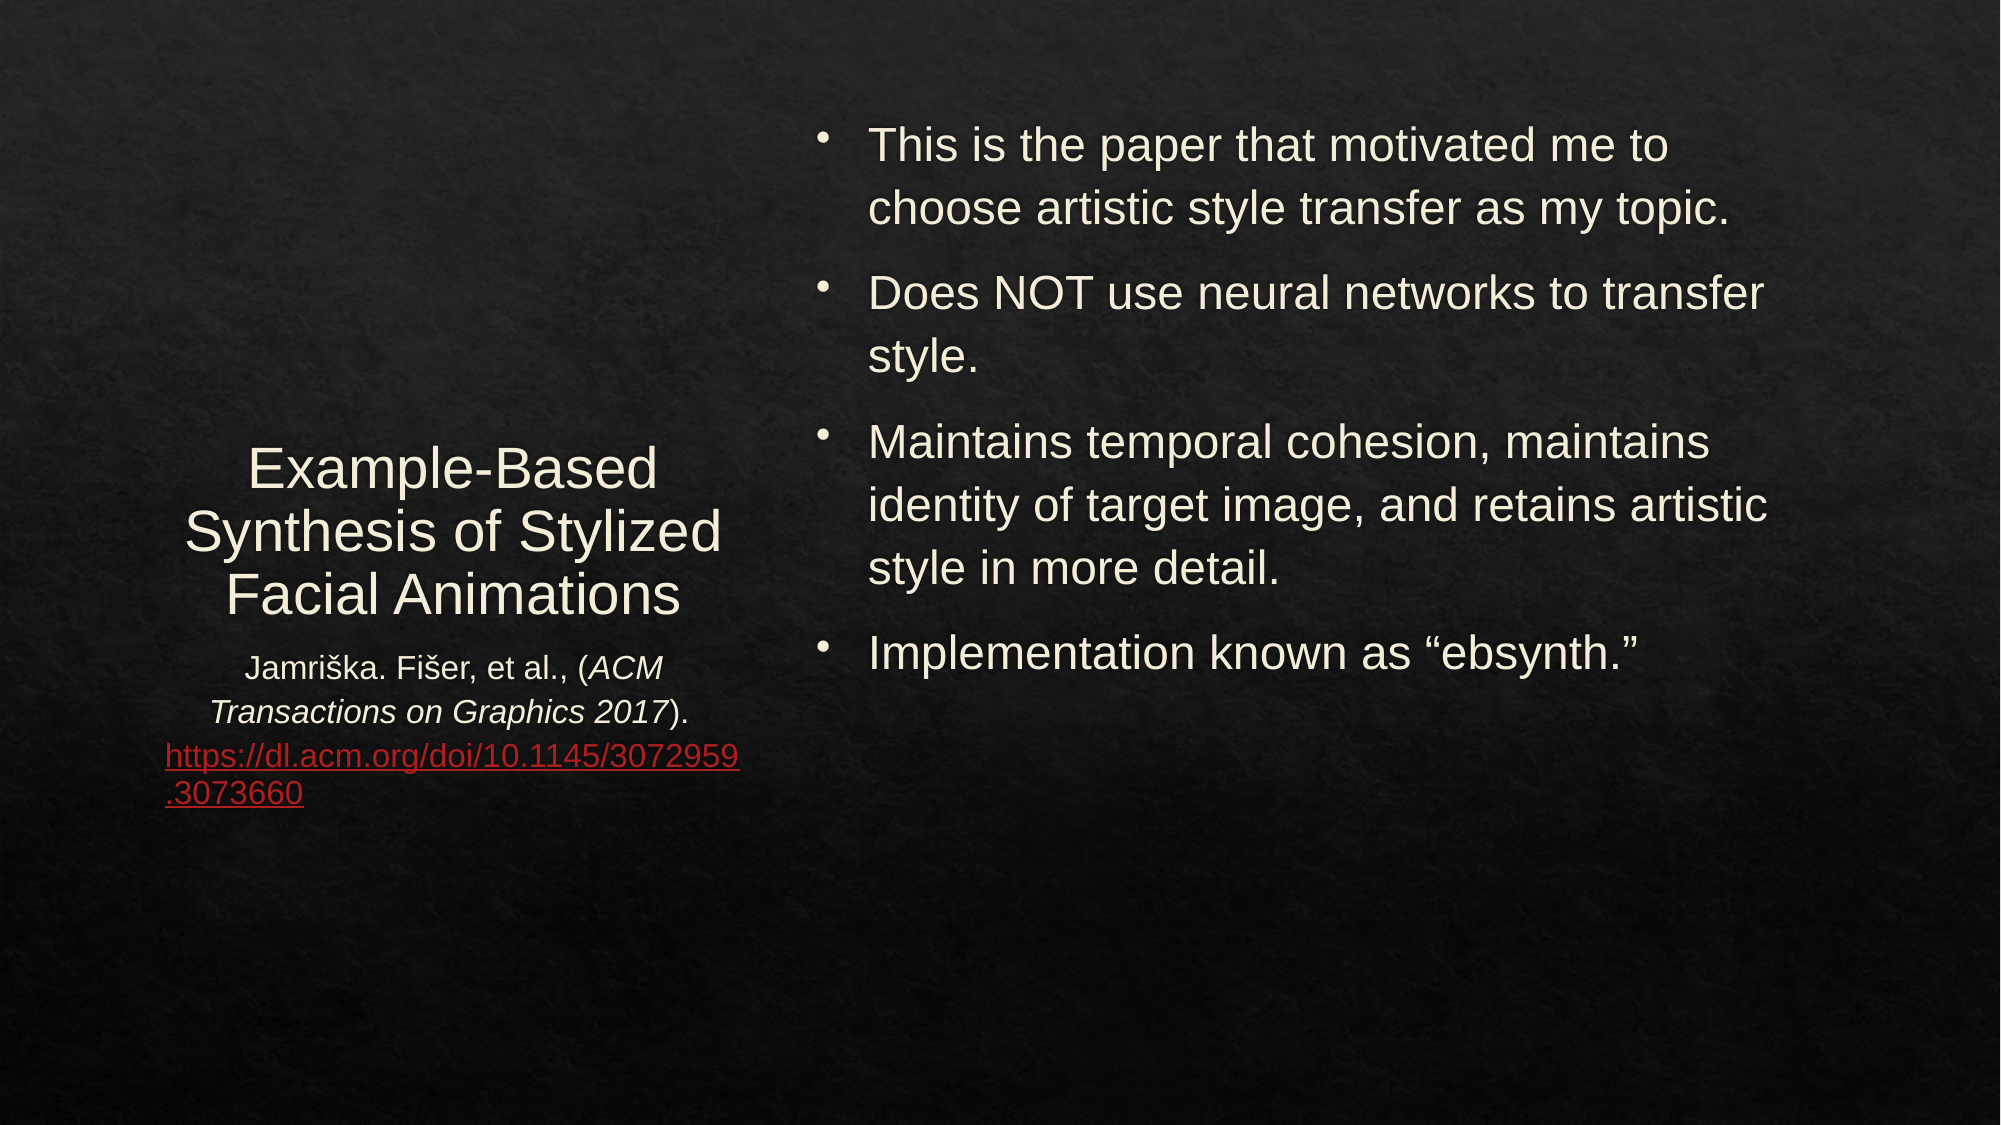

# Example-Based Synthesis of Stylized Facial Animations
This is the paper that motivated me to choose artistic style transfer as my topic.
Does NOT use neural networks to transfer style.
Maintains temporal cohesion, maintains identity of target image, and retains artistic style in more detail.
Implementation known as “ebsynth.”

Jamriška. Fišer, et al., (ACM Transactions on Graphics 2017). https://dl.acm.org/doi/10.1145/3072959.3073660